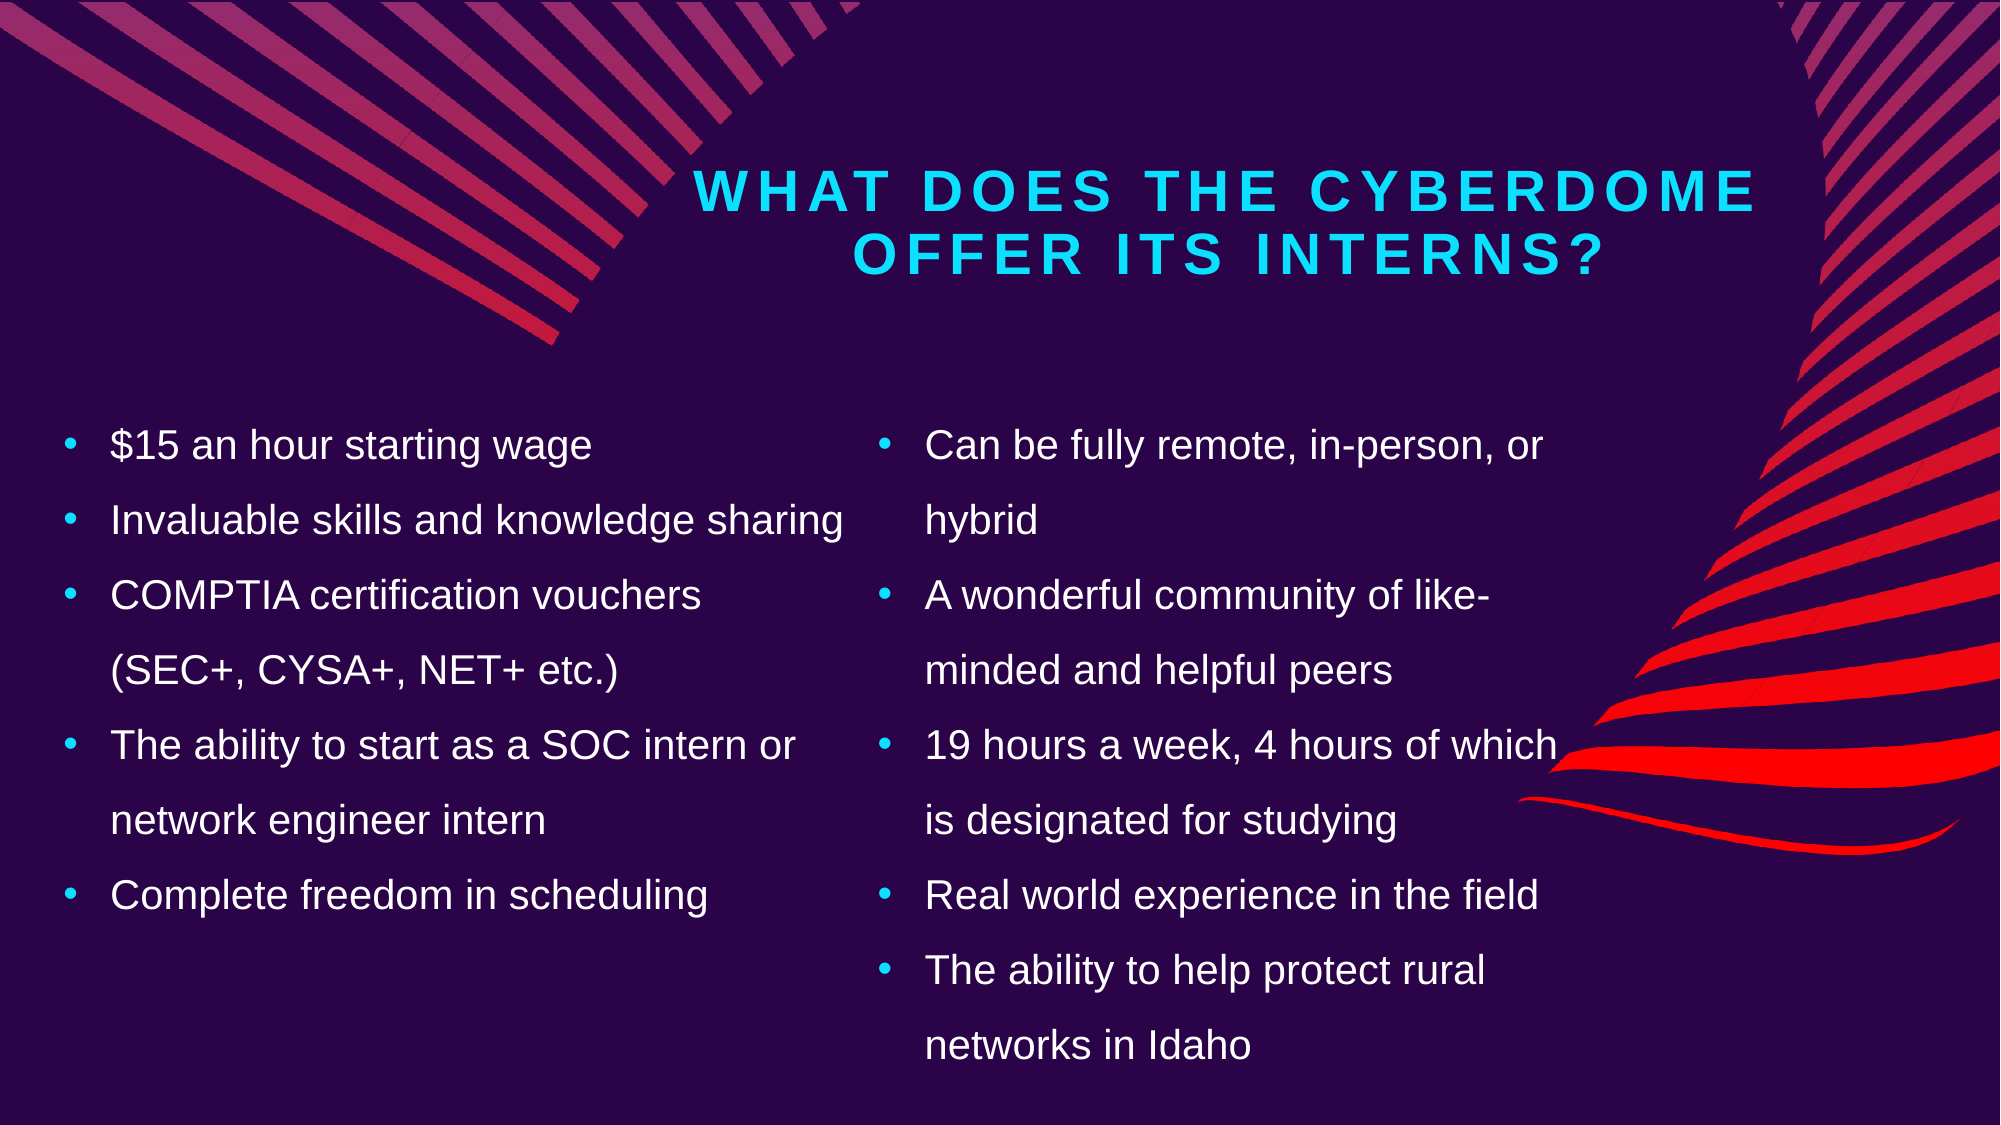

# What does THE Cyberdome offer its interns?
$15 an hour starting wage
Invaluable skills and knowledge sharing
COMPTIA certification vouchers (SEC+, CYSA+, NET+ etc.)
The ability to start as a SOC intern or network engineer intern
Complete freedom in scheduling
Can be fully remote, in-person, or hybrid
A wonderful community of like-minded and helpful peers
19 hours a week, 4 hours of which is designated for studying
Real world experience in the field
The ability to help protect rural networks in Idaho